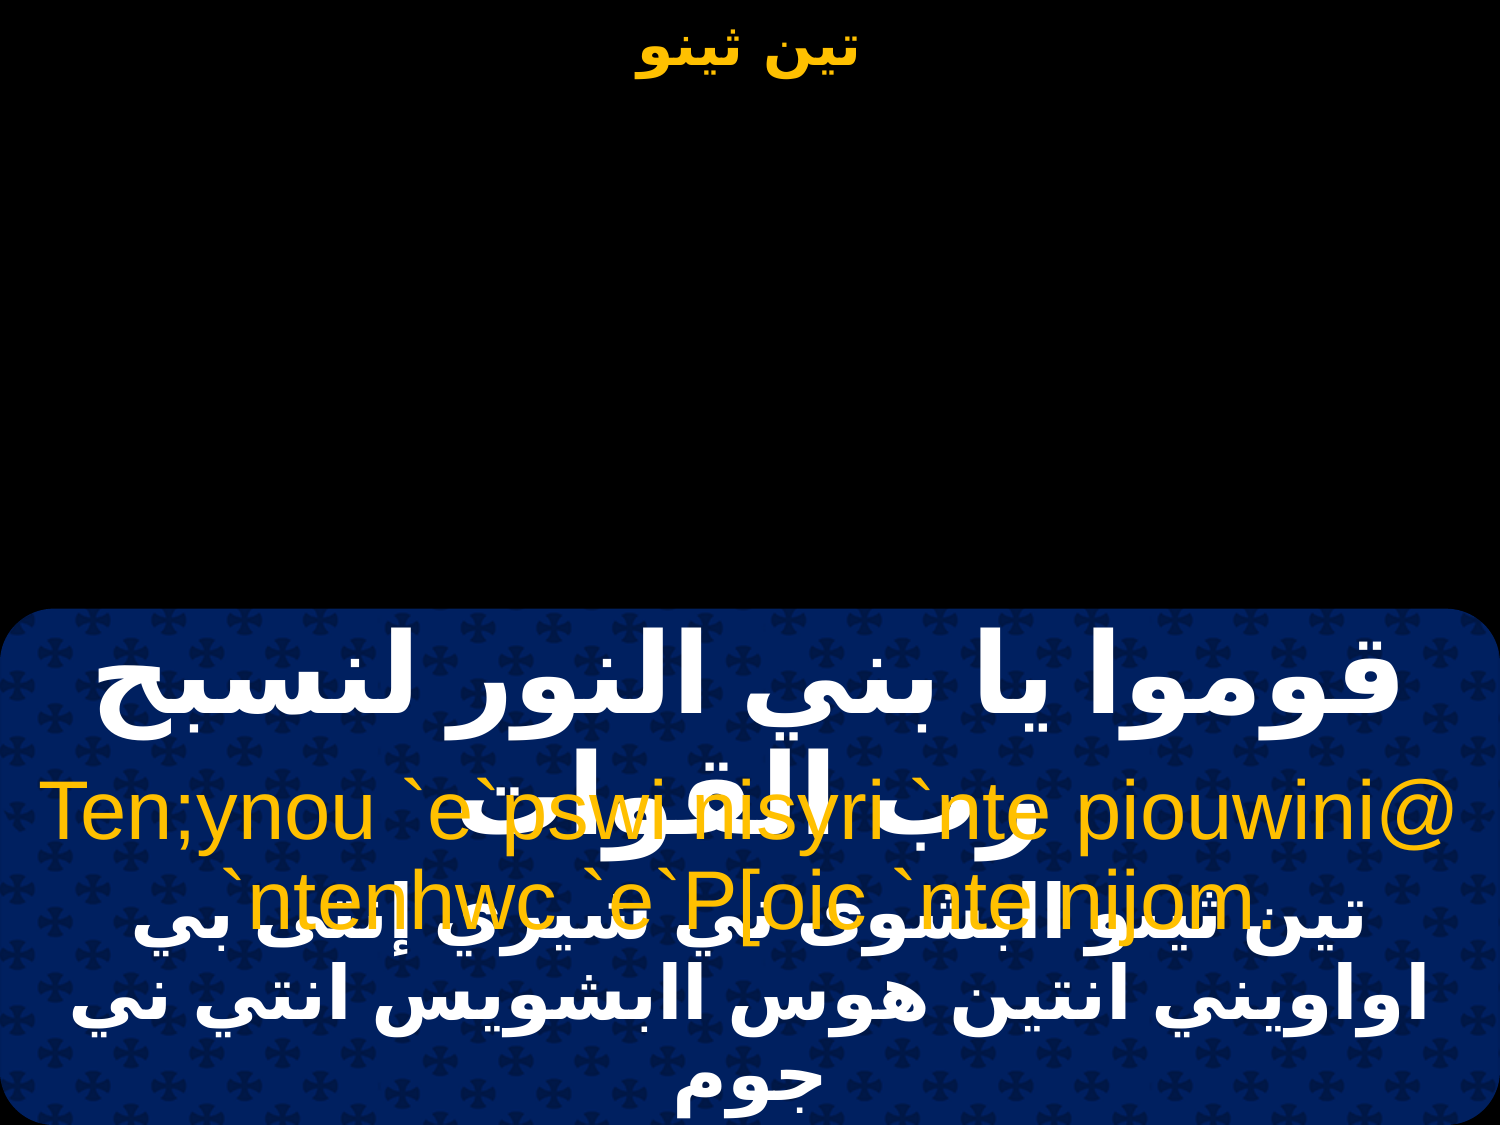

# تين ثينو
قوموا يا بني النور لنسبح رب القوات

Ten;ynou `e`pswi nisyri `nte piouwini@ `ntenhwc `e`P[oic `nte nijom.
تين ثينو اابشوى ني شيري إنتى بي اواويني انتين هوس اابشويس انتي ني جوم